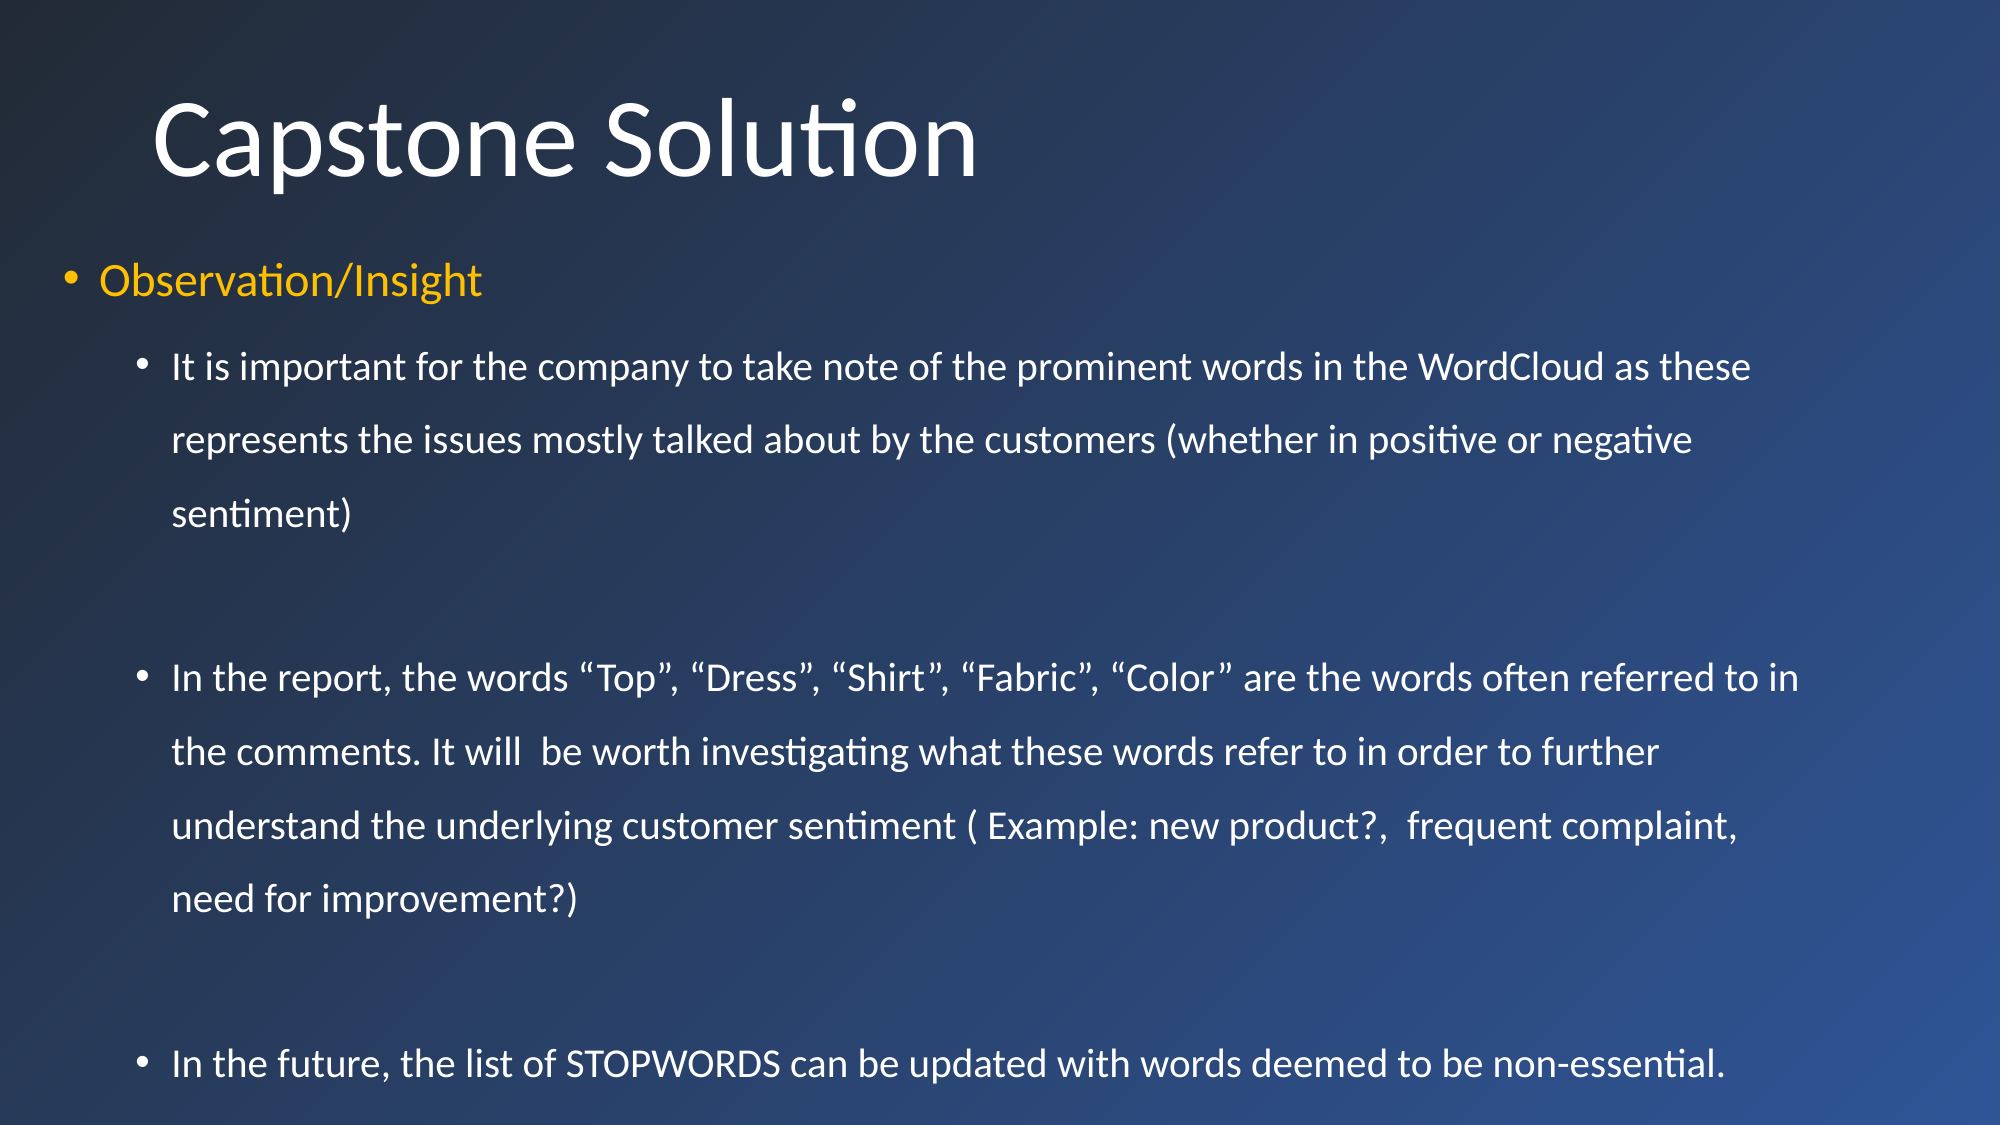

# Capstone Solution
Observation/Insight
It is important for the company to take note of the prominent words in the WordCloud as these represents the issues mostly talked about by the customers (whether in positive or negative sentiment)

In the report, the words “Top”, “Dress”, “Shirt”, “Fabric”, “Color” are the words often referred to in the comments. It will  be worth investigating what these words refer to in order to further understand the underlying customer sentiment ( Example: new product?,  frequent complaint, need for improvement?)

In the future, the list of STOPWORDS can be updated with words deemed to be non-essential.